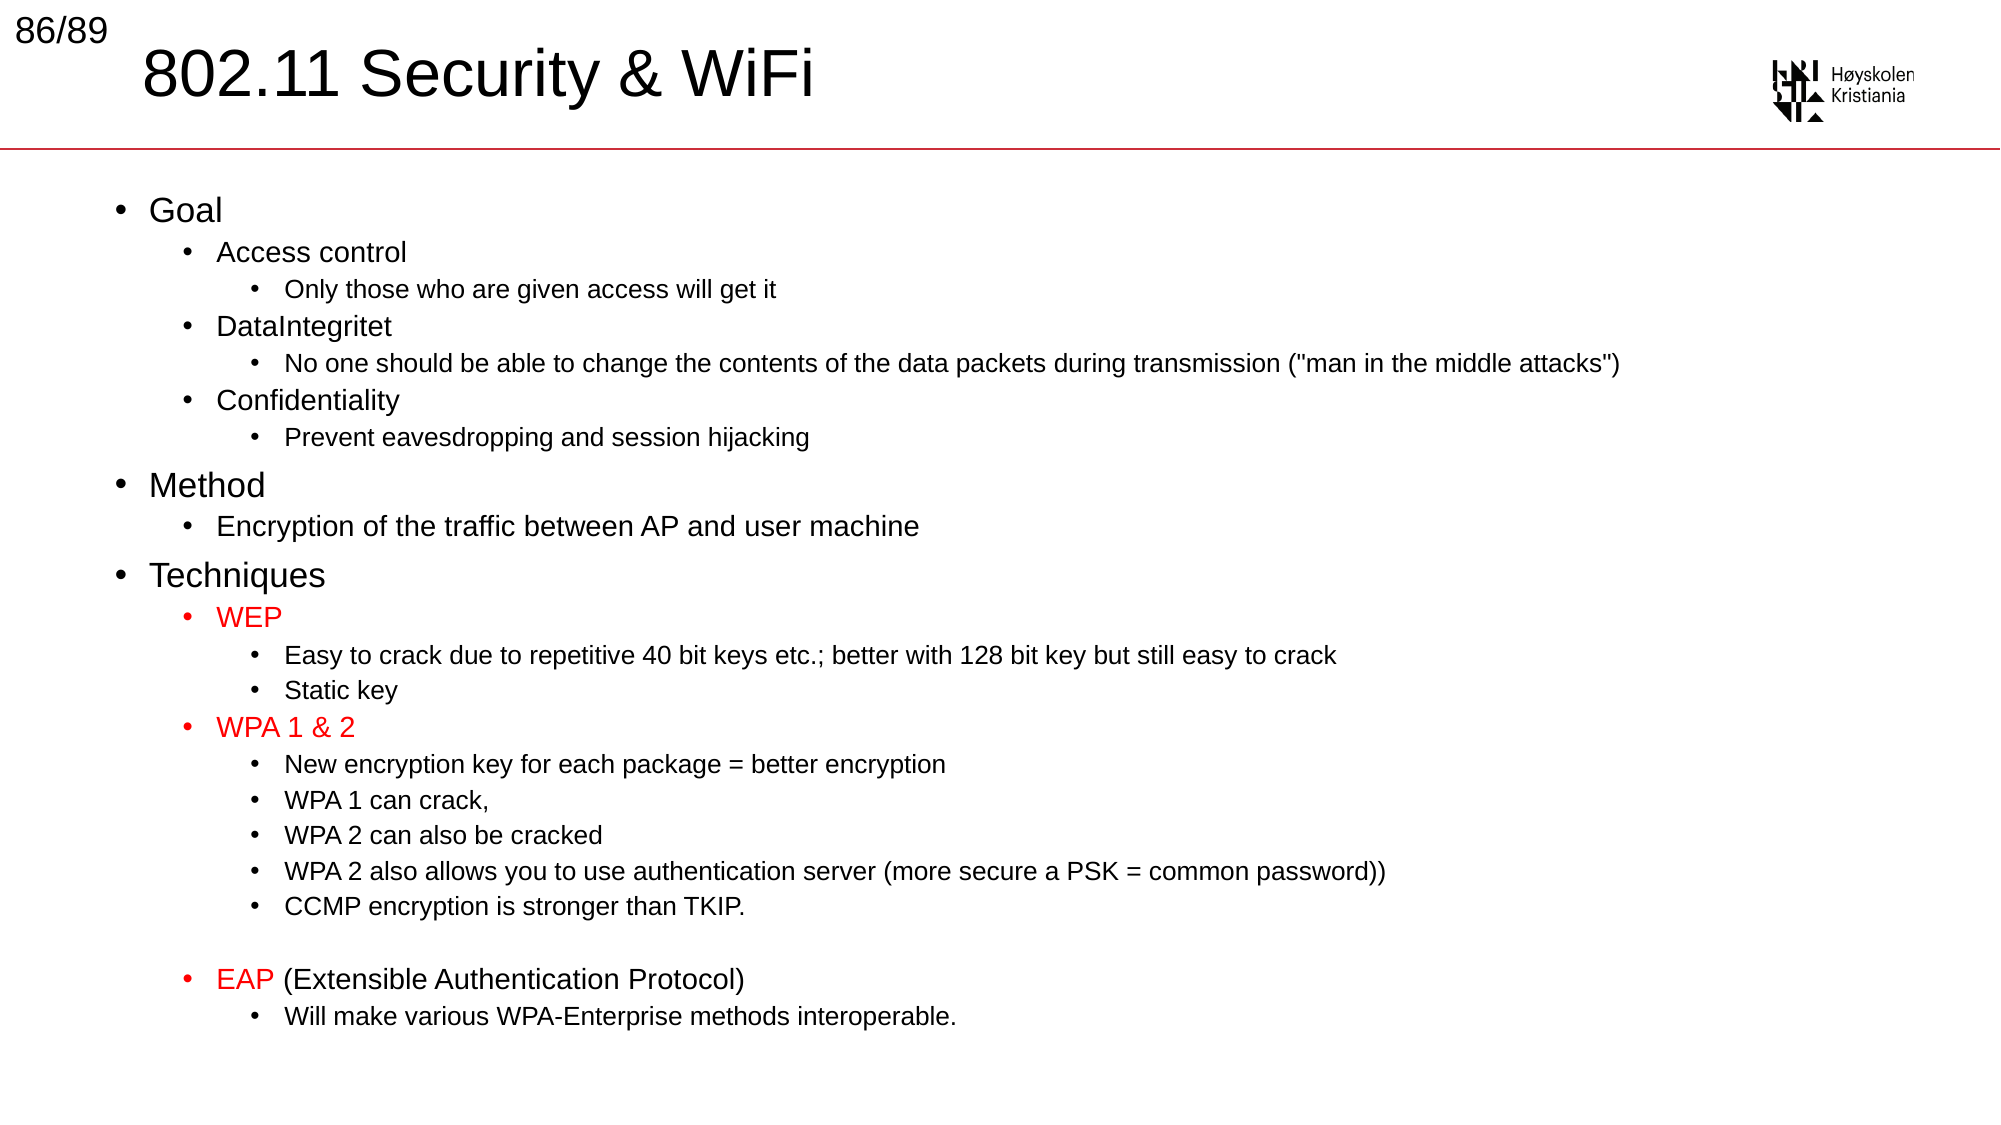

86/89
# 802.11 Security & WiFi
Goal
Access control
Only those who are given access will get it
DataIntegritet
No one should be able to change the contents of the data packets during transmission ("man in the middle attacks")
Confidentiality
Prevent eavesdropping and session hijacking
Method
Encryption of the traffic between AP and user machine
Techniques
WEP
Easy to crack due to repetitive 40 bit keys etc.; better with 128 bit key but still easy to crack
Static key
WPA 1 & 2
New encryption key for each package = better encryption
WPA 1 can crack,
WPA 2 can also be cracked
WPA 2 also allows you to use authentication server (more secure a PSK = common password))
CCMP encryption is stronger than TKIP.

EAP (Extensible Authentication Protocol)
Will make various WPA-Enterprise methods interoperable.